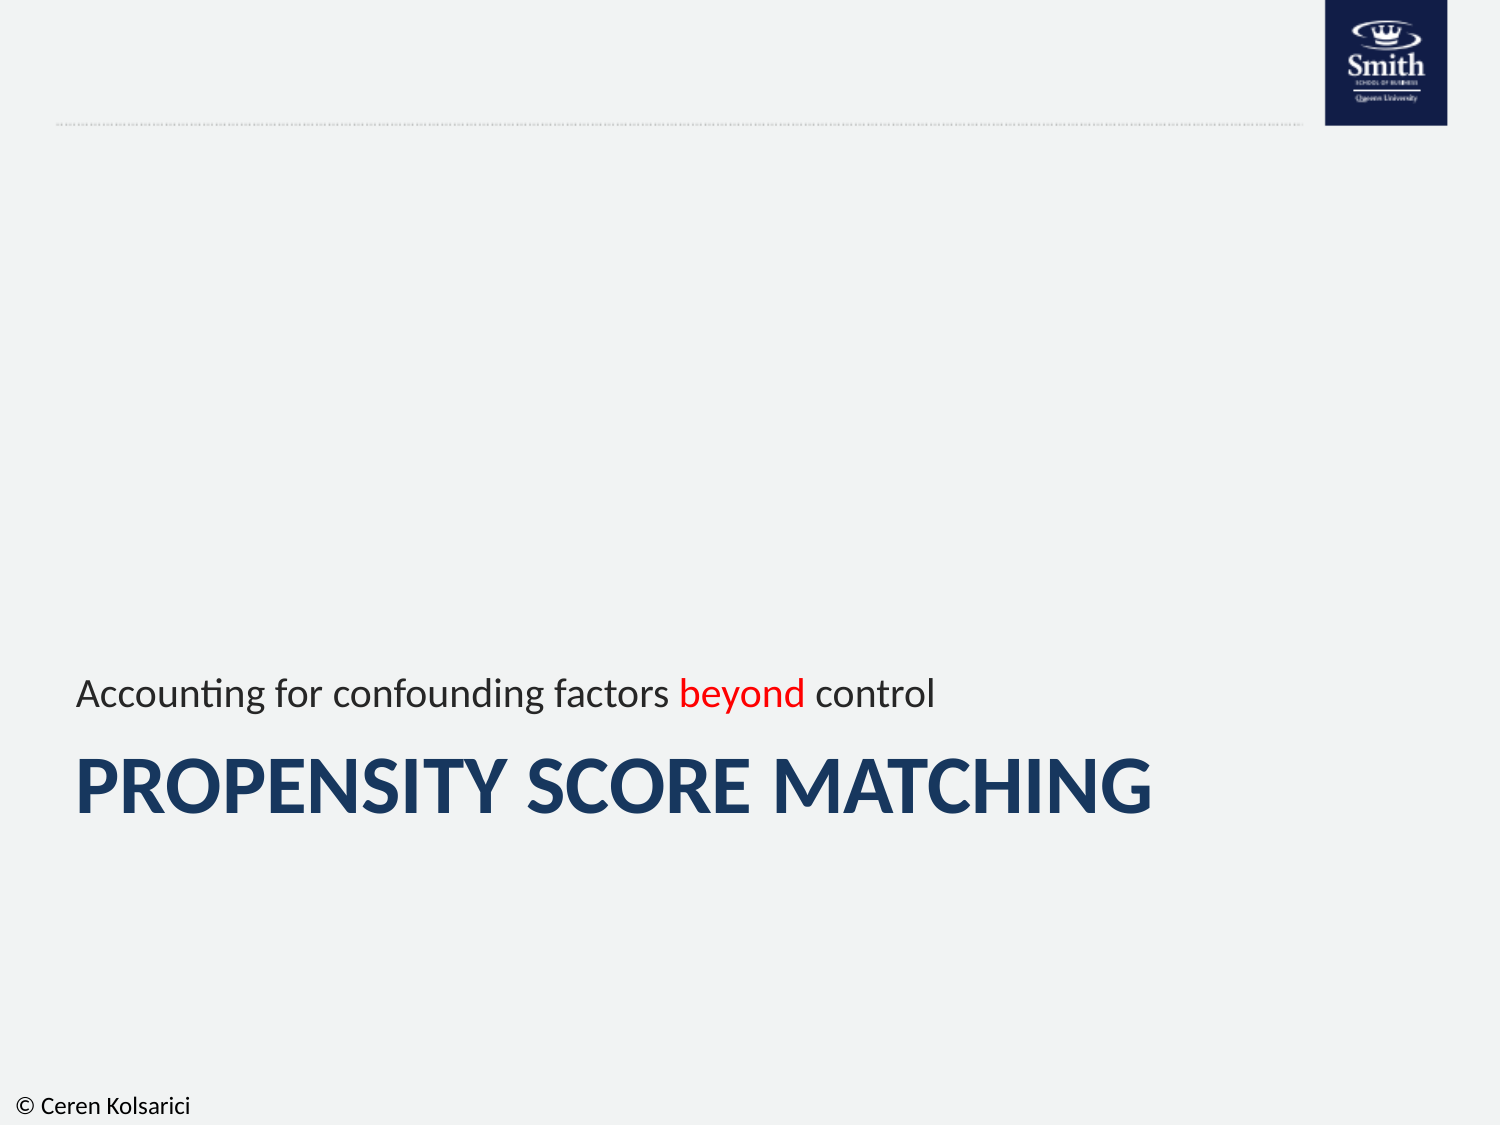

Accounting for confounding factors beyond control
# Propensity score matching
© Ceren Kolsarici